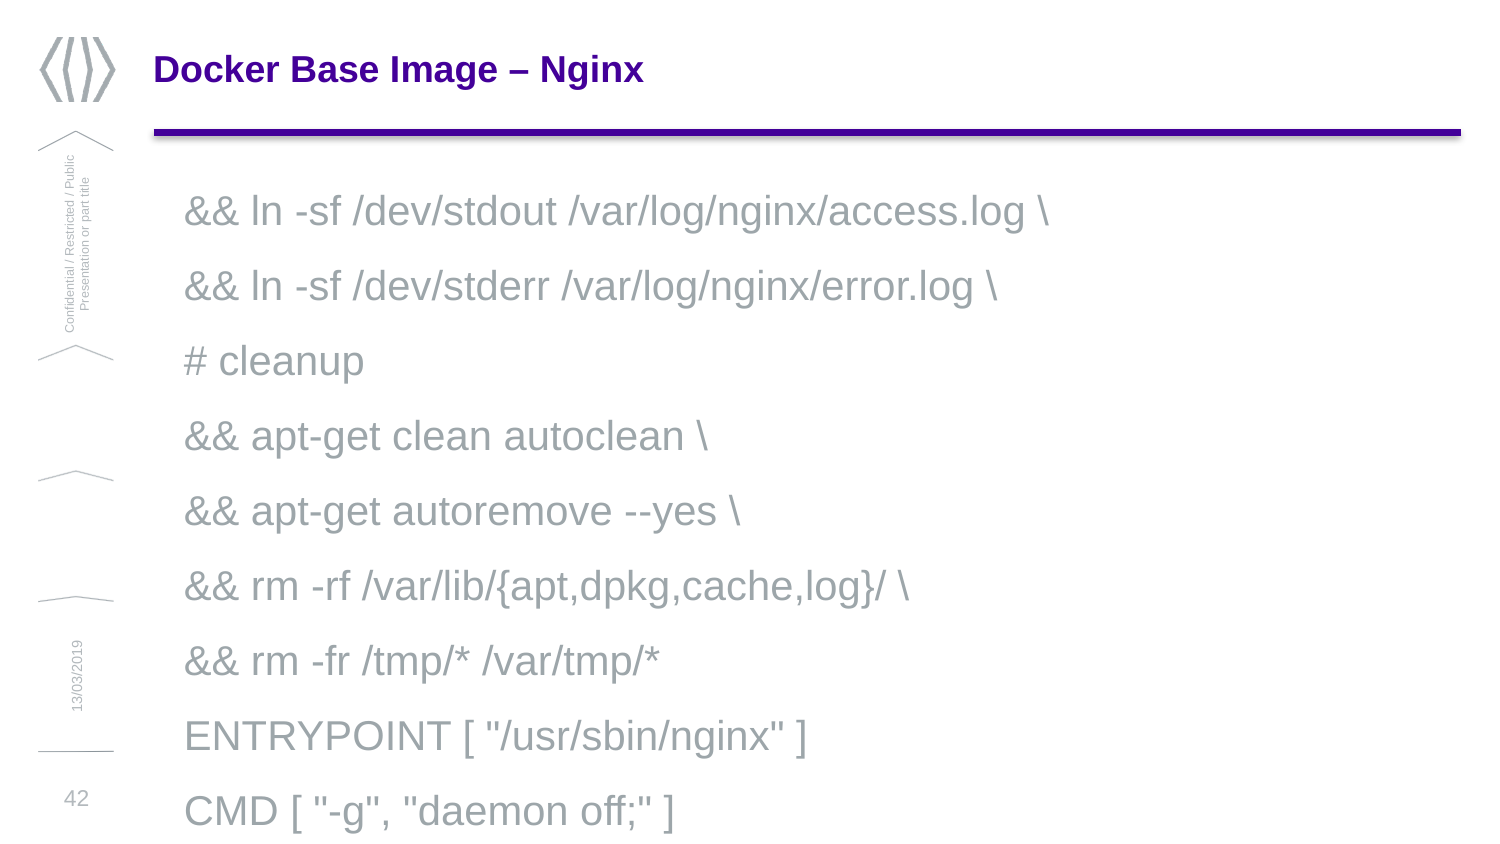

# Docker Base Image – Nginx
&& ln -sf /dev/stdout /var/log/nginx/access.log \
&& ln -sf /dev/stderr /var/log/nginx/error.log \
# cleanup
&& apt-get clean autoclean \
&& apt-get autoremove --yes \
&& rm -rf /var/lib/{apt,dpkg,cache,log}/ \
&& rm -fr /tmp/* /var/tmp/*
ENTRYPOINT [ "/usr/sbin/nginx" ]
CMD [ "-g", "daemon off;" ]
Confidential / Restricted / Public
Presentation or part title
13/03/2019
42